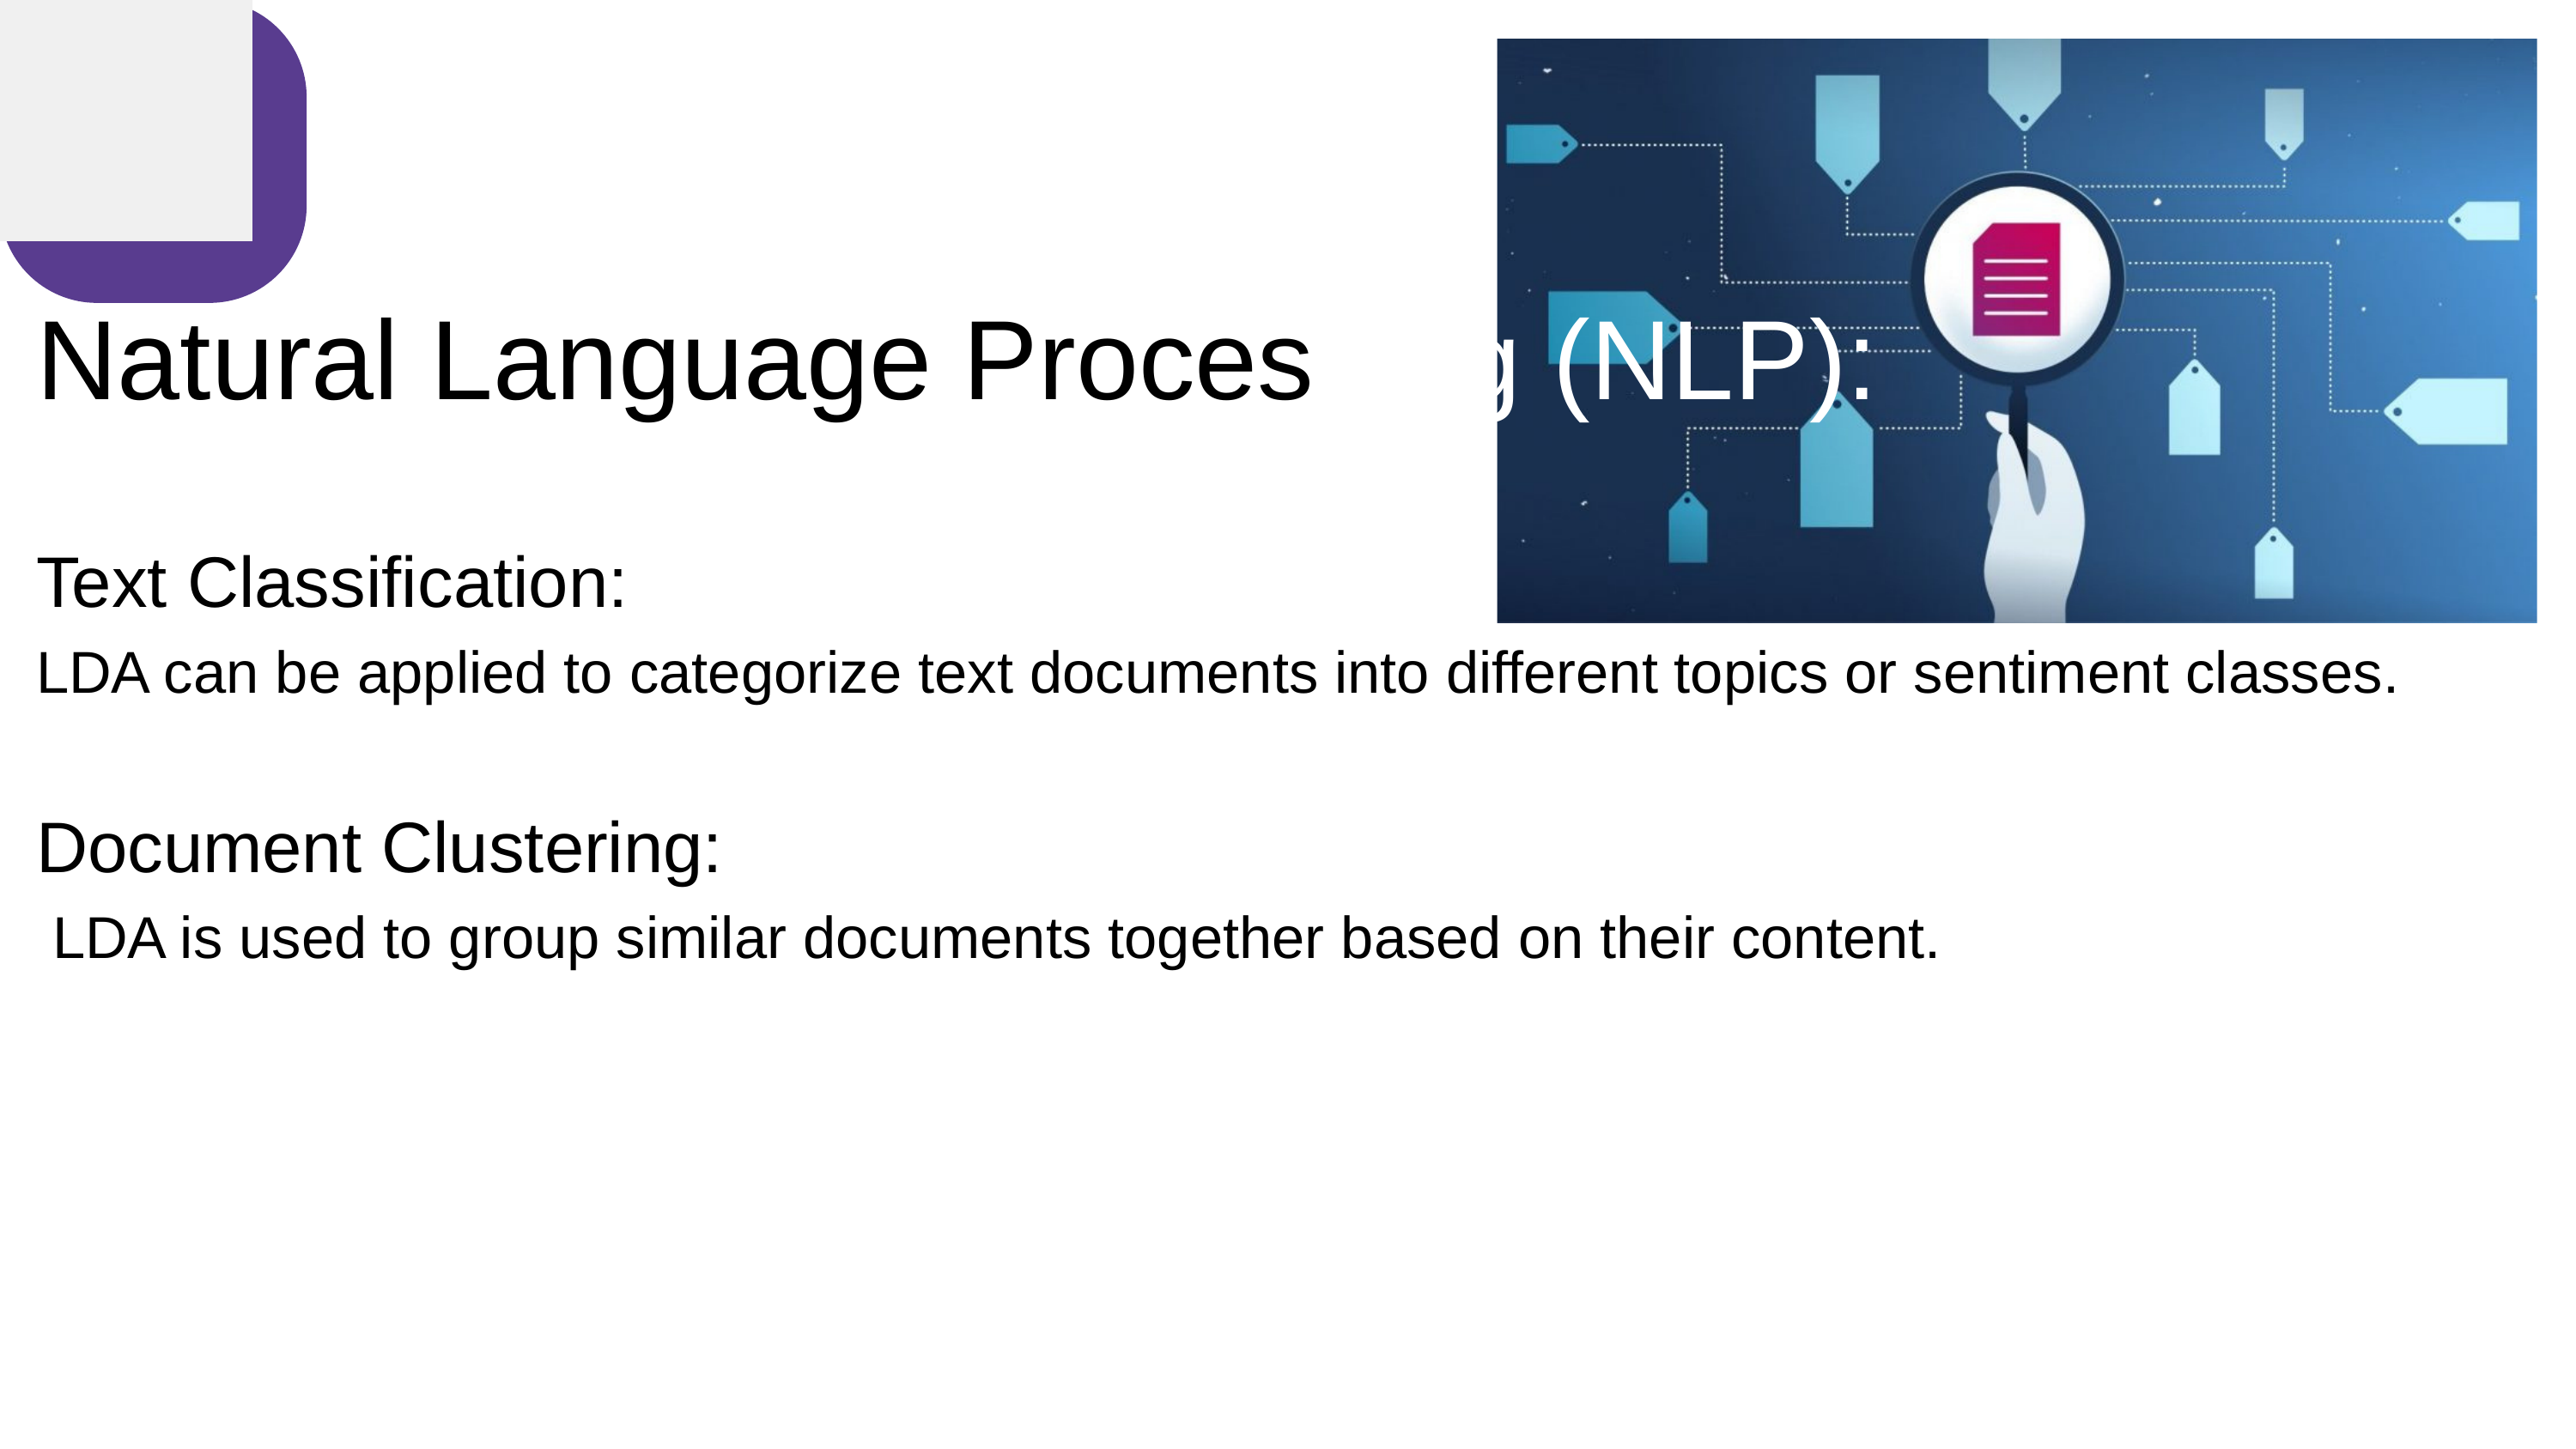

Natural Language Processing (NLP):

Text Classification:
LDA can be applied to categorize text documents into different topics or sentiment classes.

Document Clustering:
 LDA is used to group similar documents together based on their content.